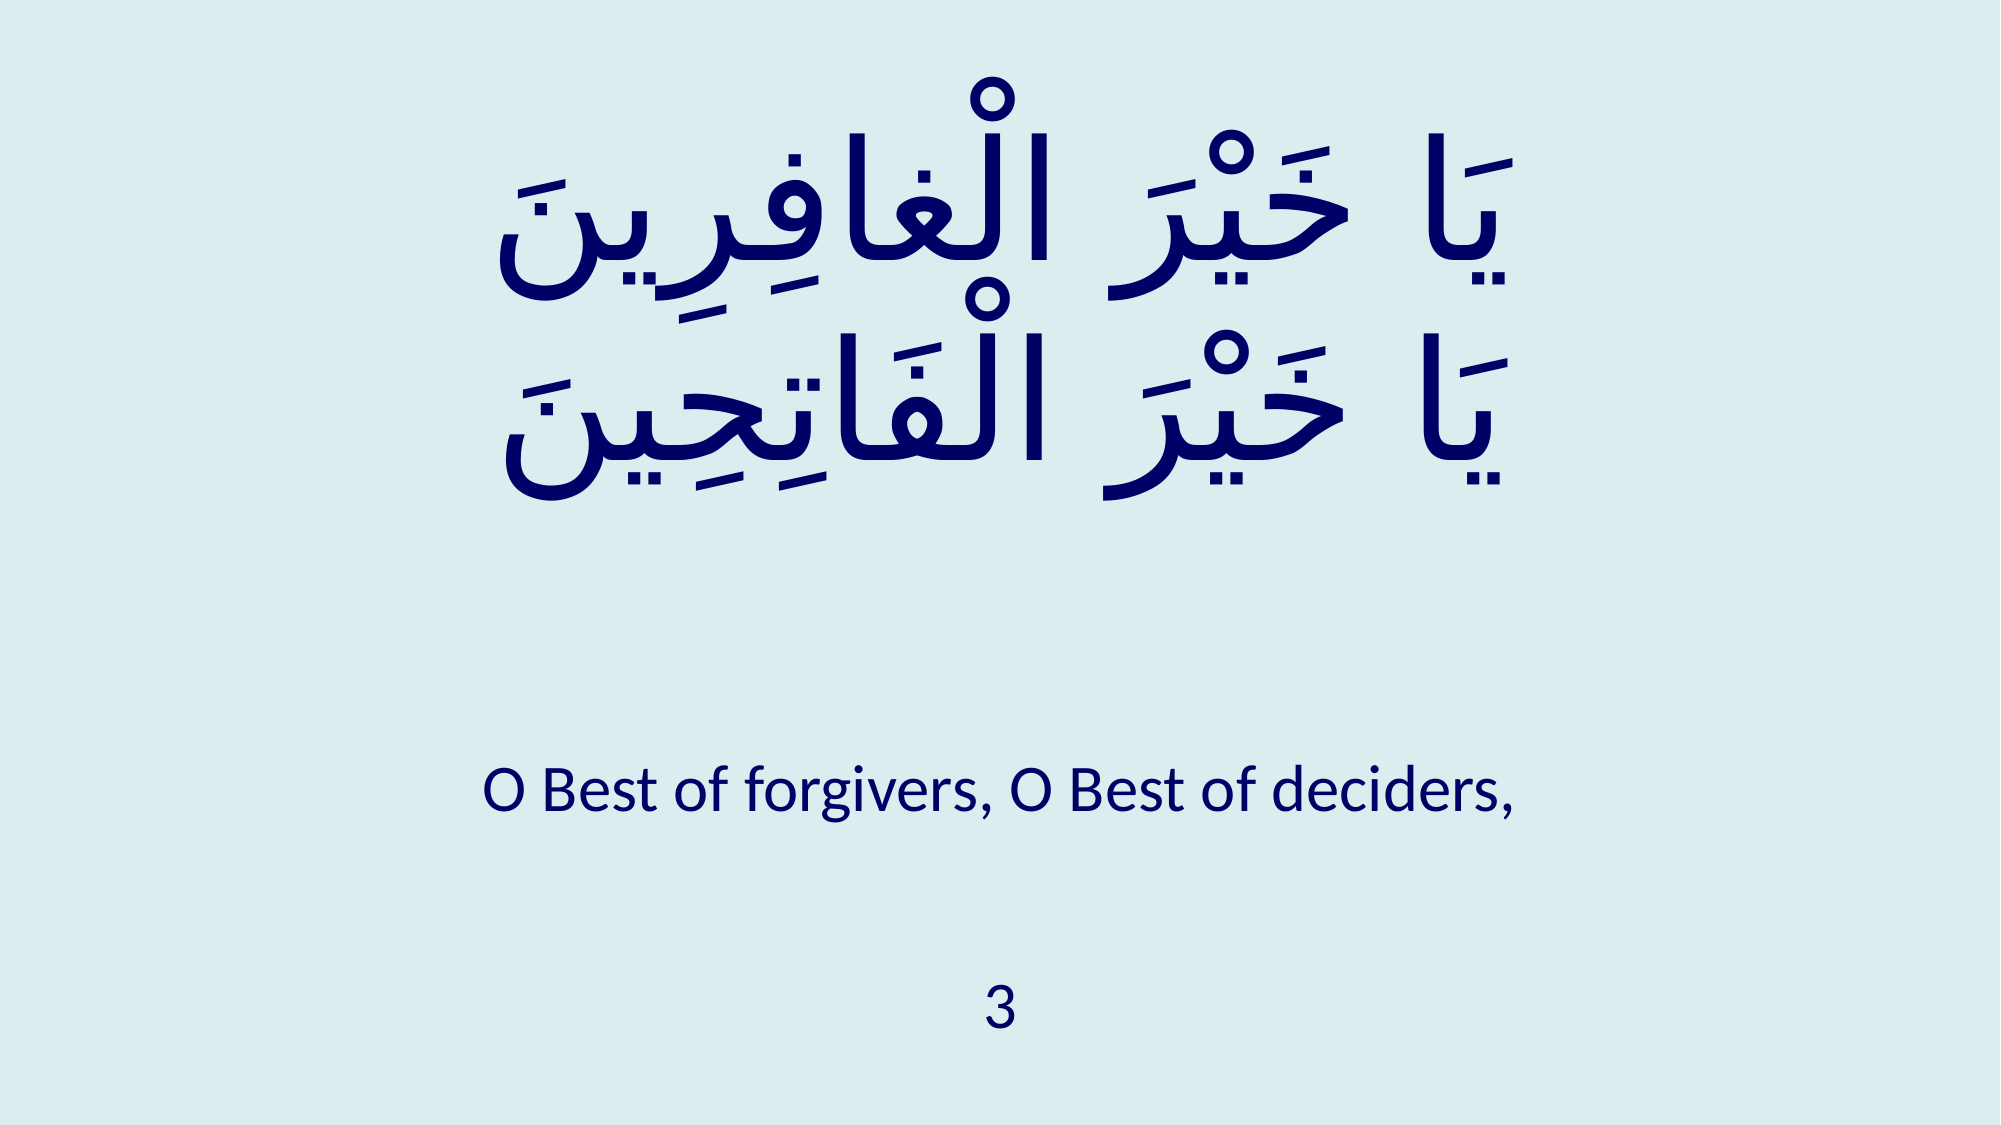

# يَا خَيْرَ الْغافِرِينَ يَا خَيْرَ الْفَاتِحِينَ
O Best of forgivers, O Best of deciders,
3